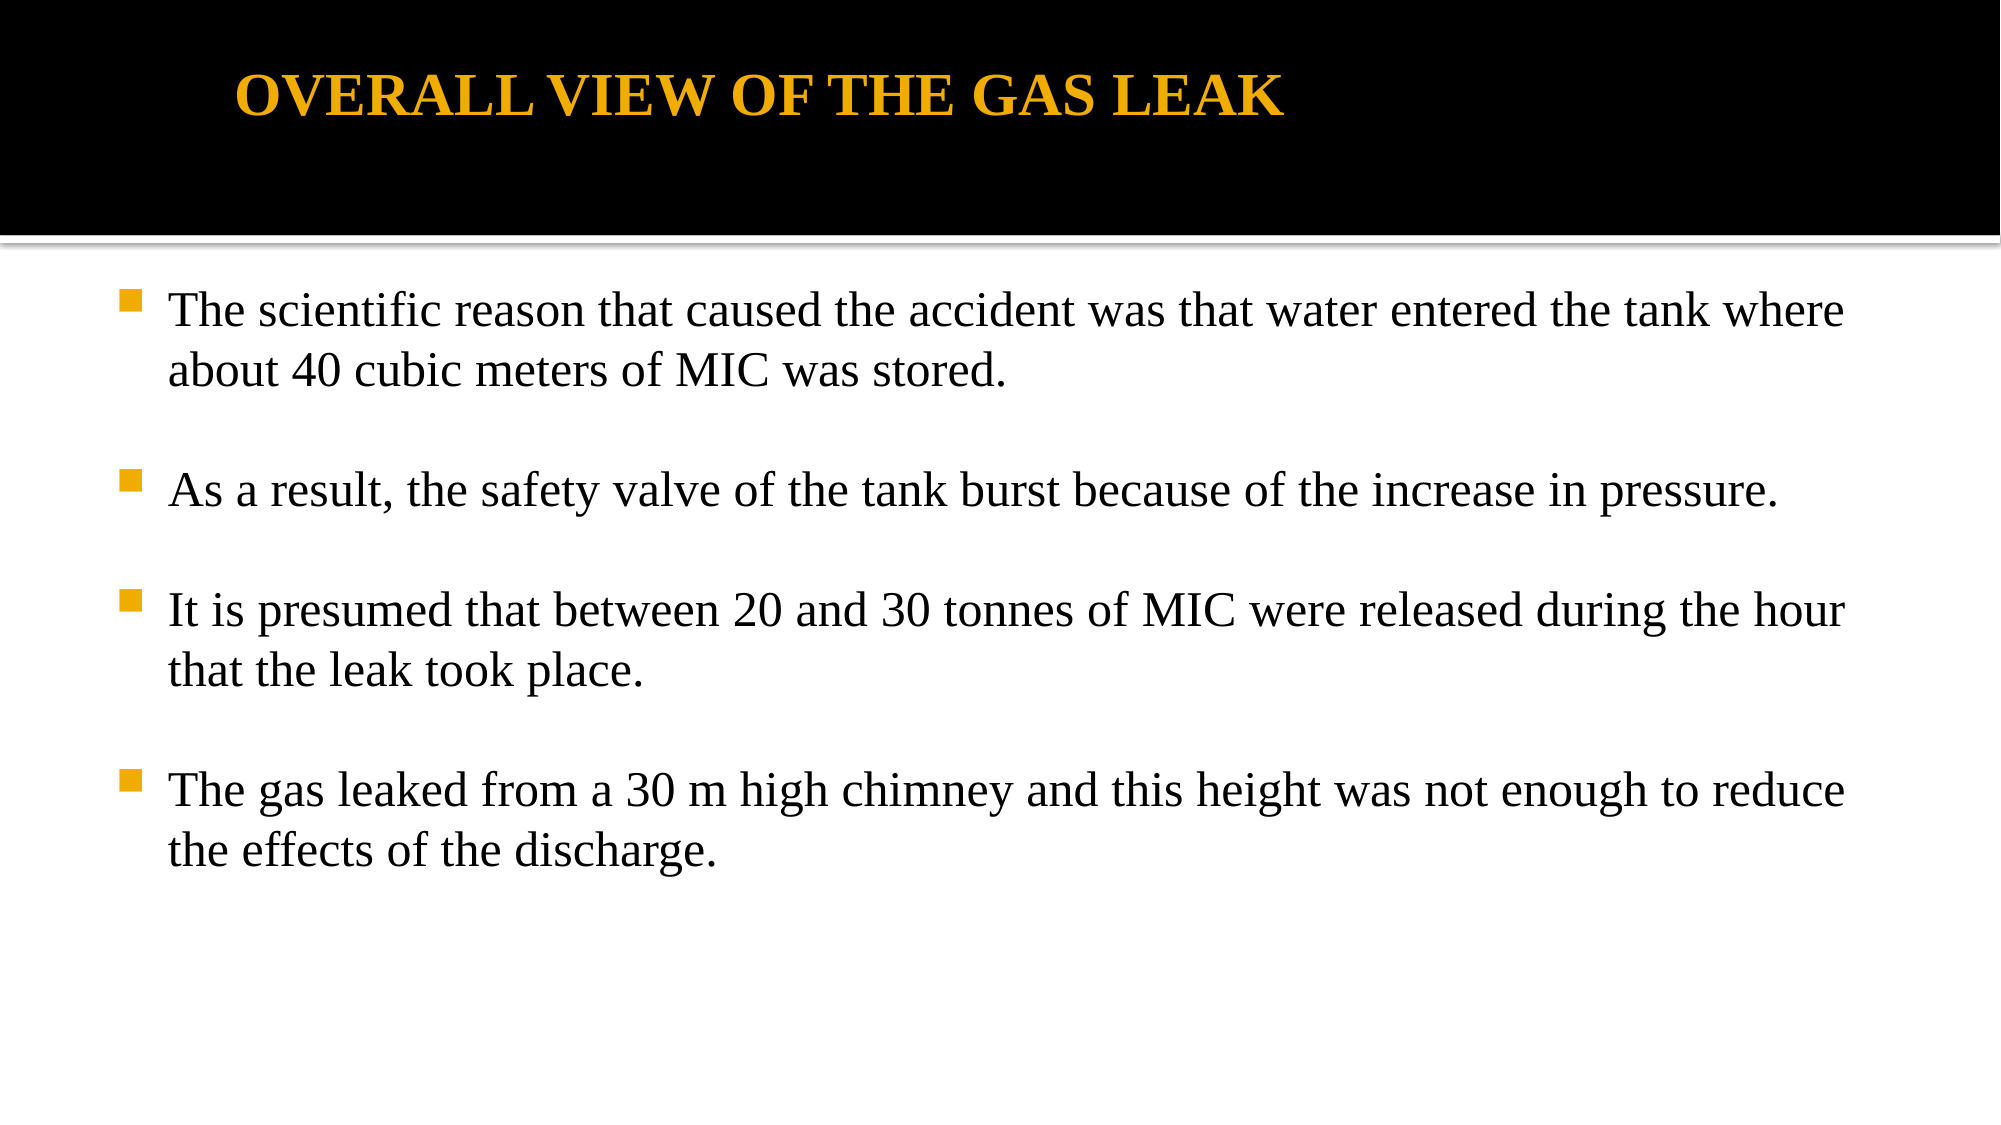

# OVERALL VIEW OF THE GAS LEAK
The scientific reason that caused the accident was that water entered the tank where about 40 cubic meters of MIC was stored.

As a result, the safety valve of the tank burst because of the increase in pressure.

It is presumed that between 20 and 30 tonnes of MIC were released during the hour that the leak took place.

The gas leaked from a 30 m high chimney and this height was not enough to reduce the effects of the discharge.